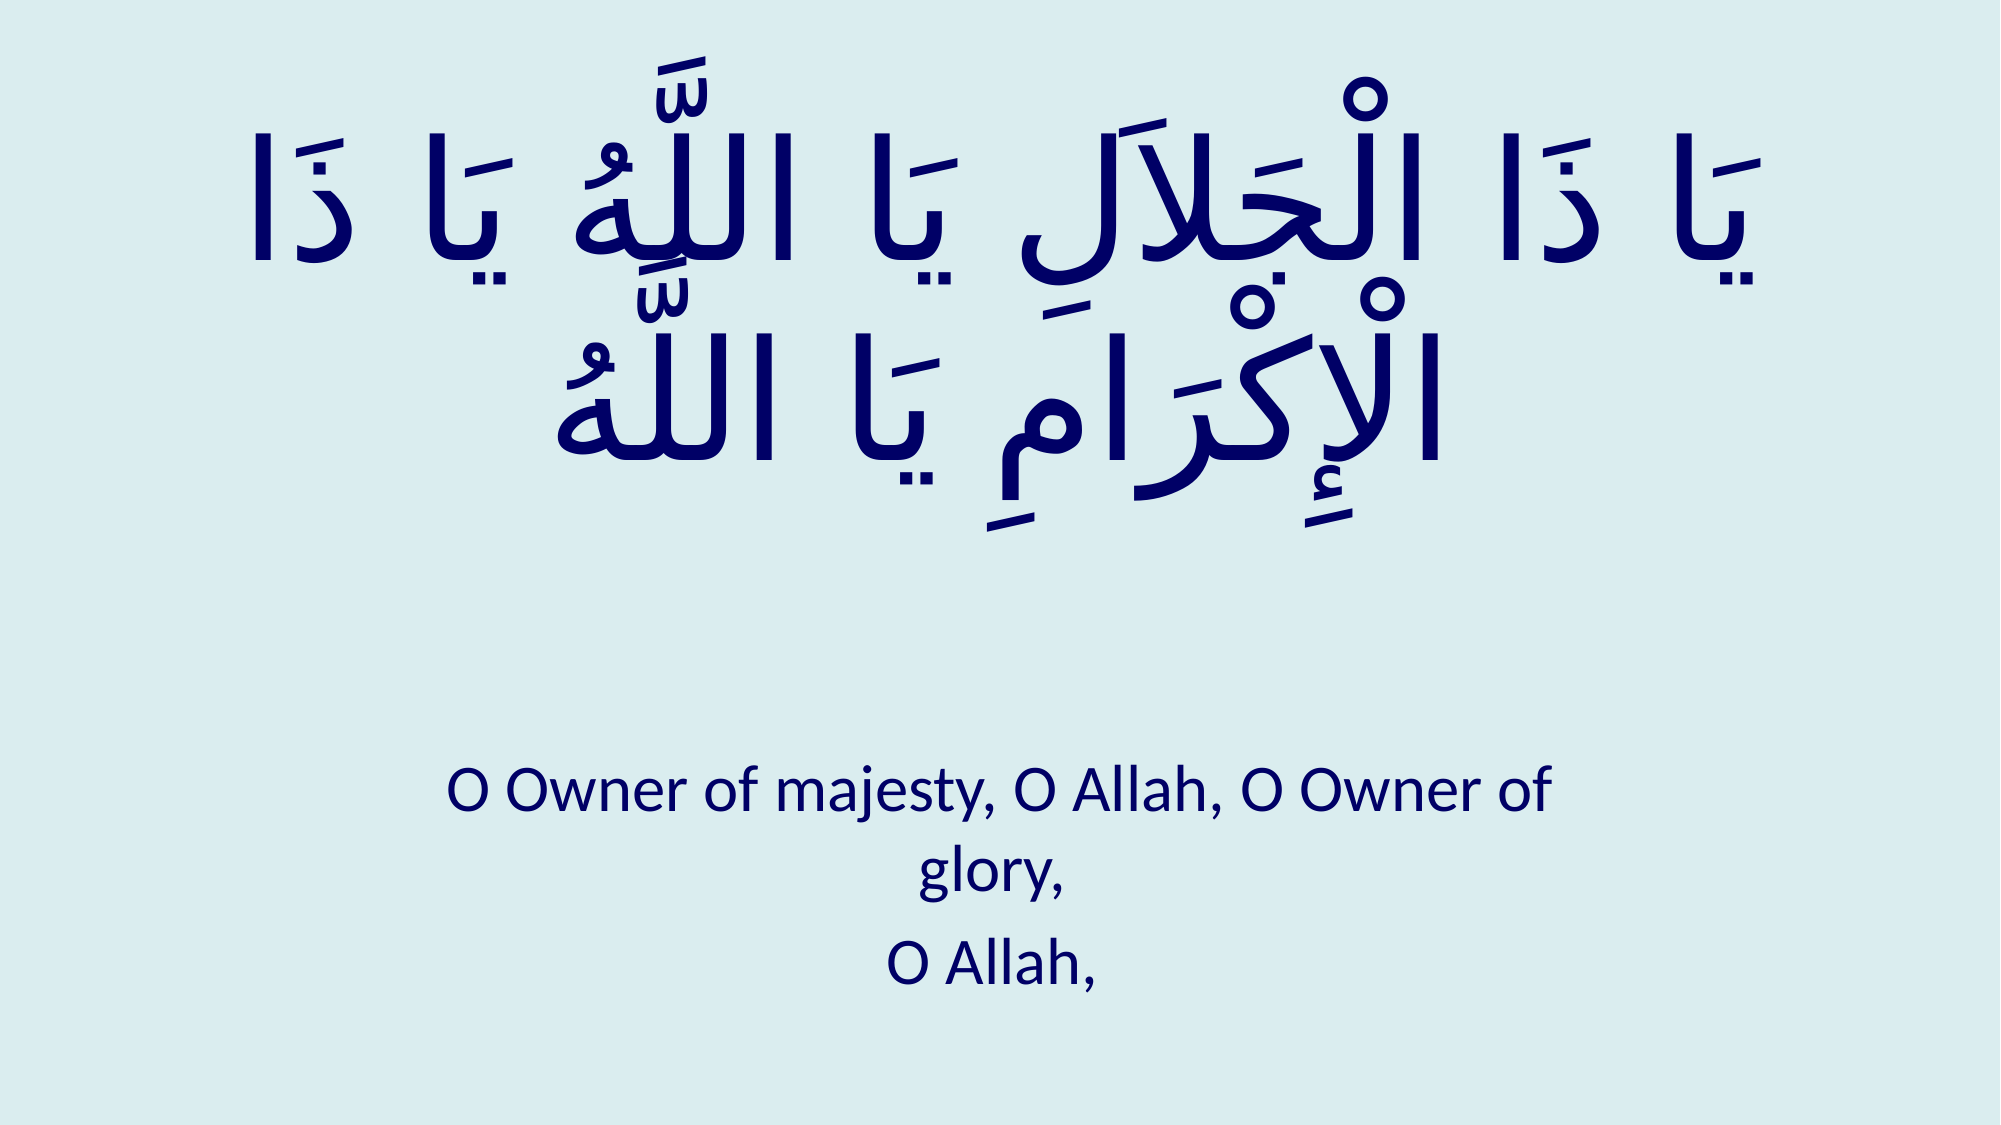

# يَا ذَا الْجَلاَلِ يَا اللَّهُ يَا ذَا الْإِكْرَامِ يَا اللَّهُ‏
O Owner of majesty, O Allah, O Owner of glory,
O Allah,